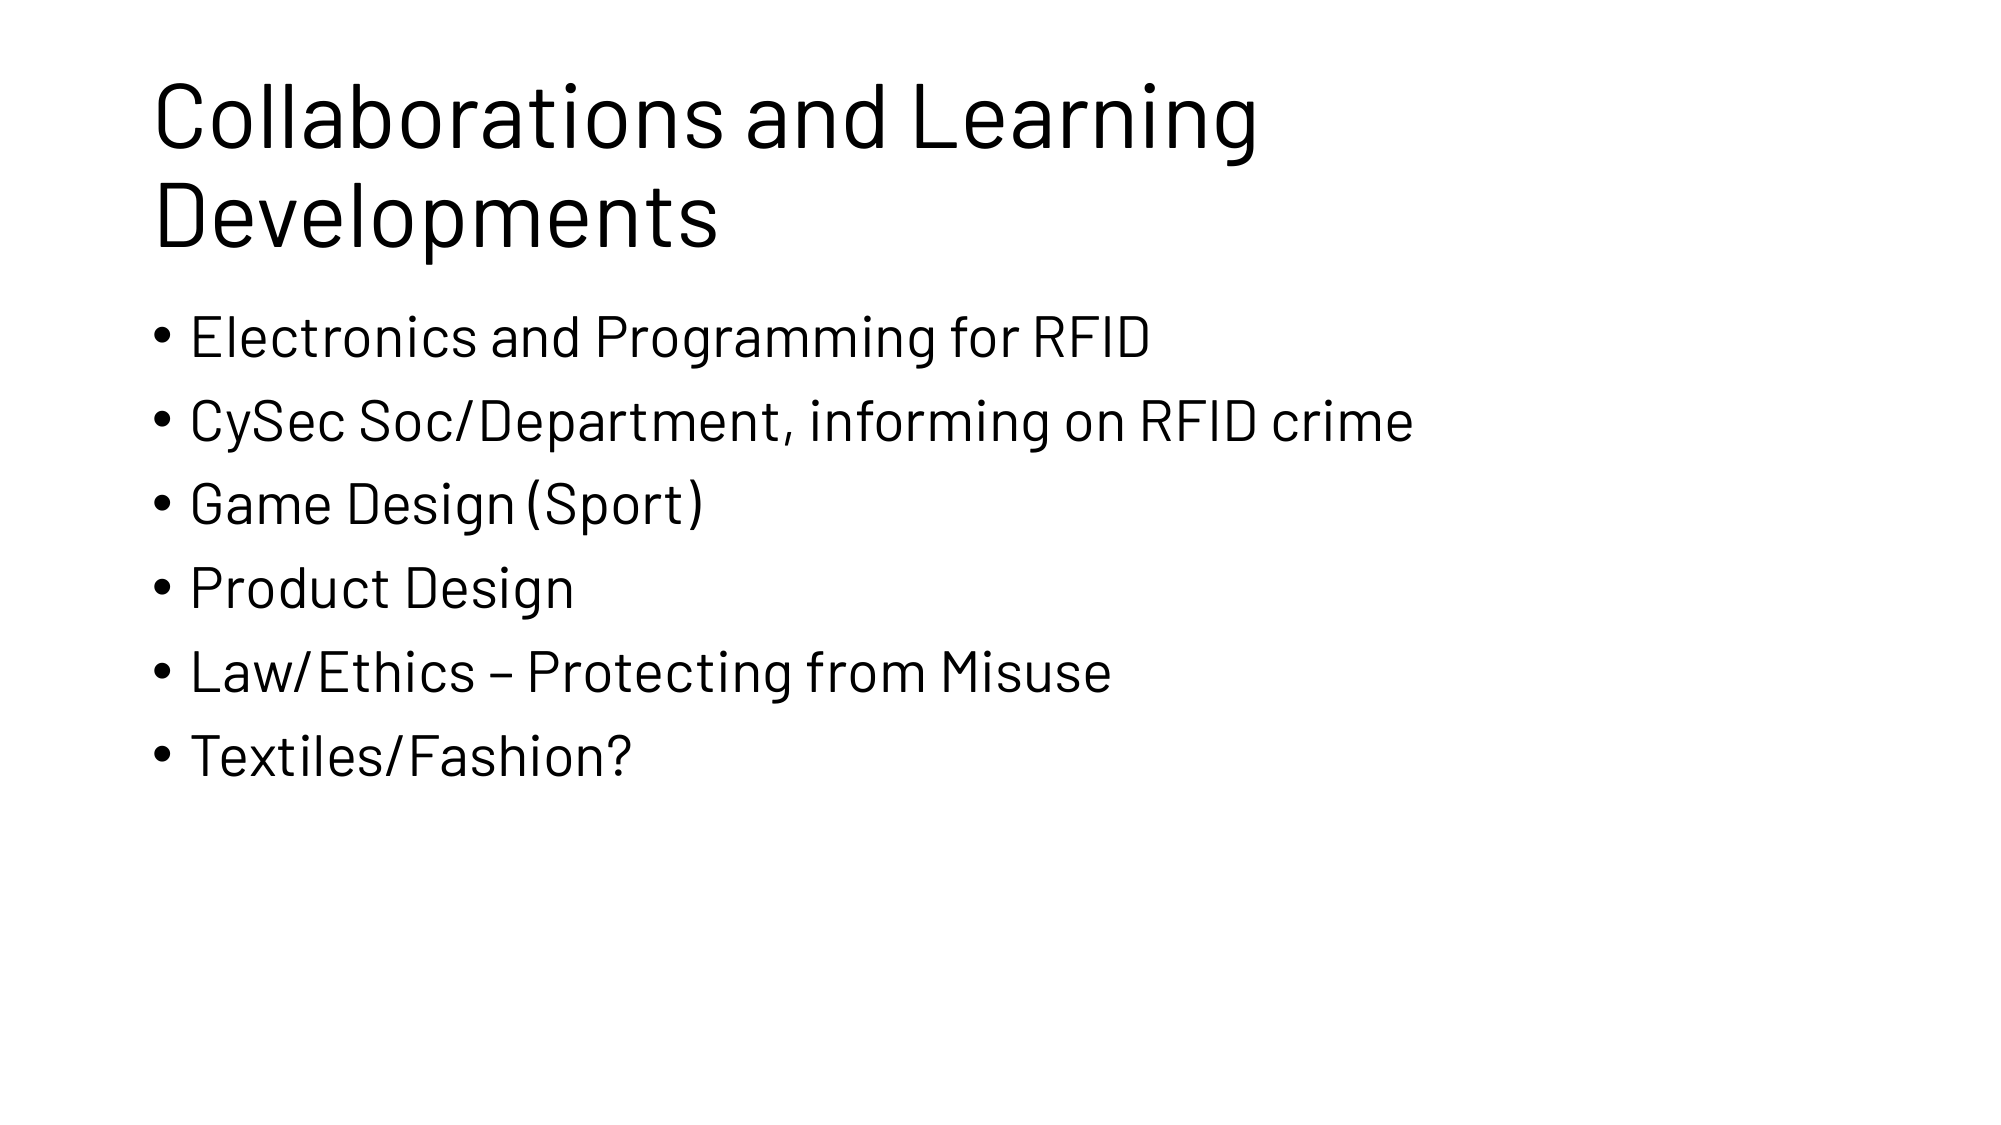

# Collaborations and Learning Developments
Electronics and Programming for RFID
CySec Soc/Department, informing on RFID crime
Game Design (Sport)
Product Design
Law/Ethics – Protecting from Misuse
Textiles/Fashion?